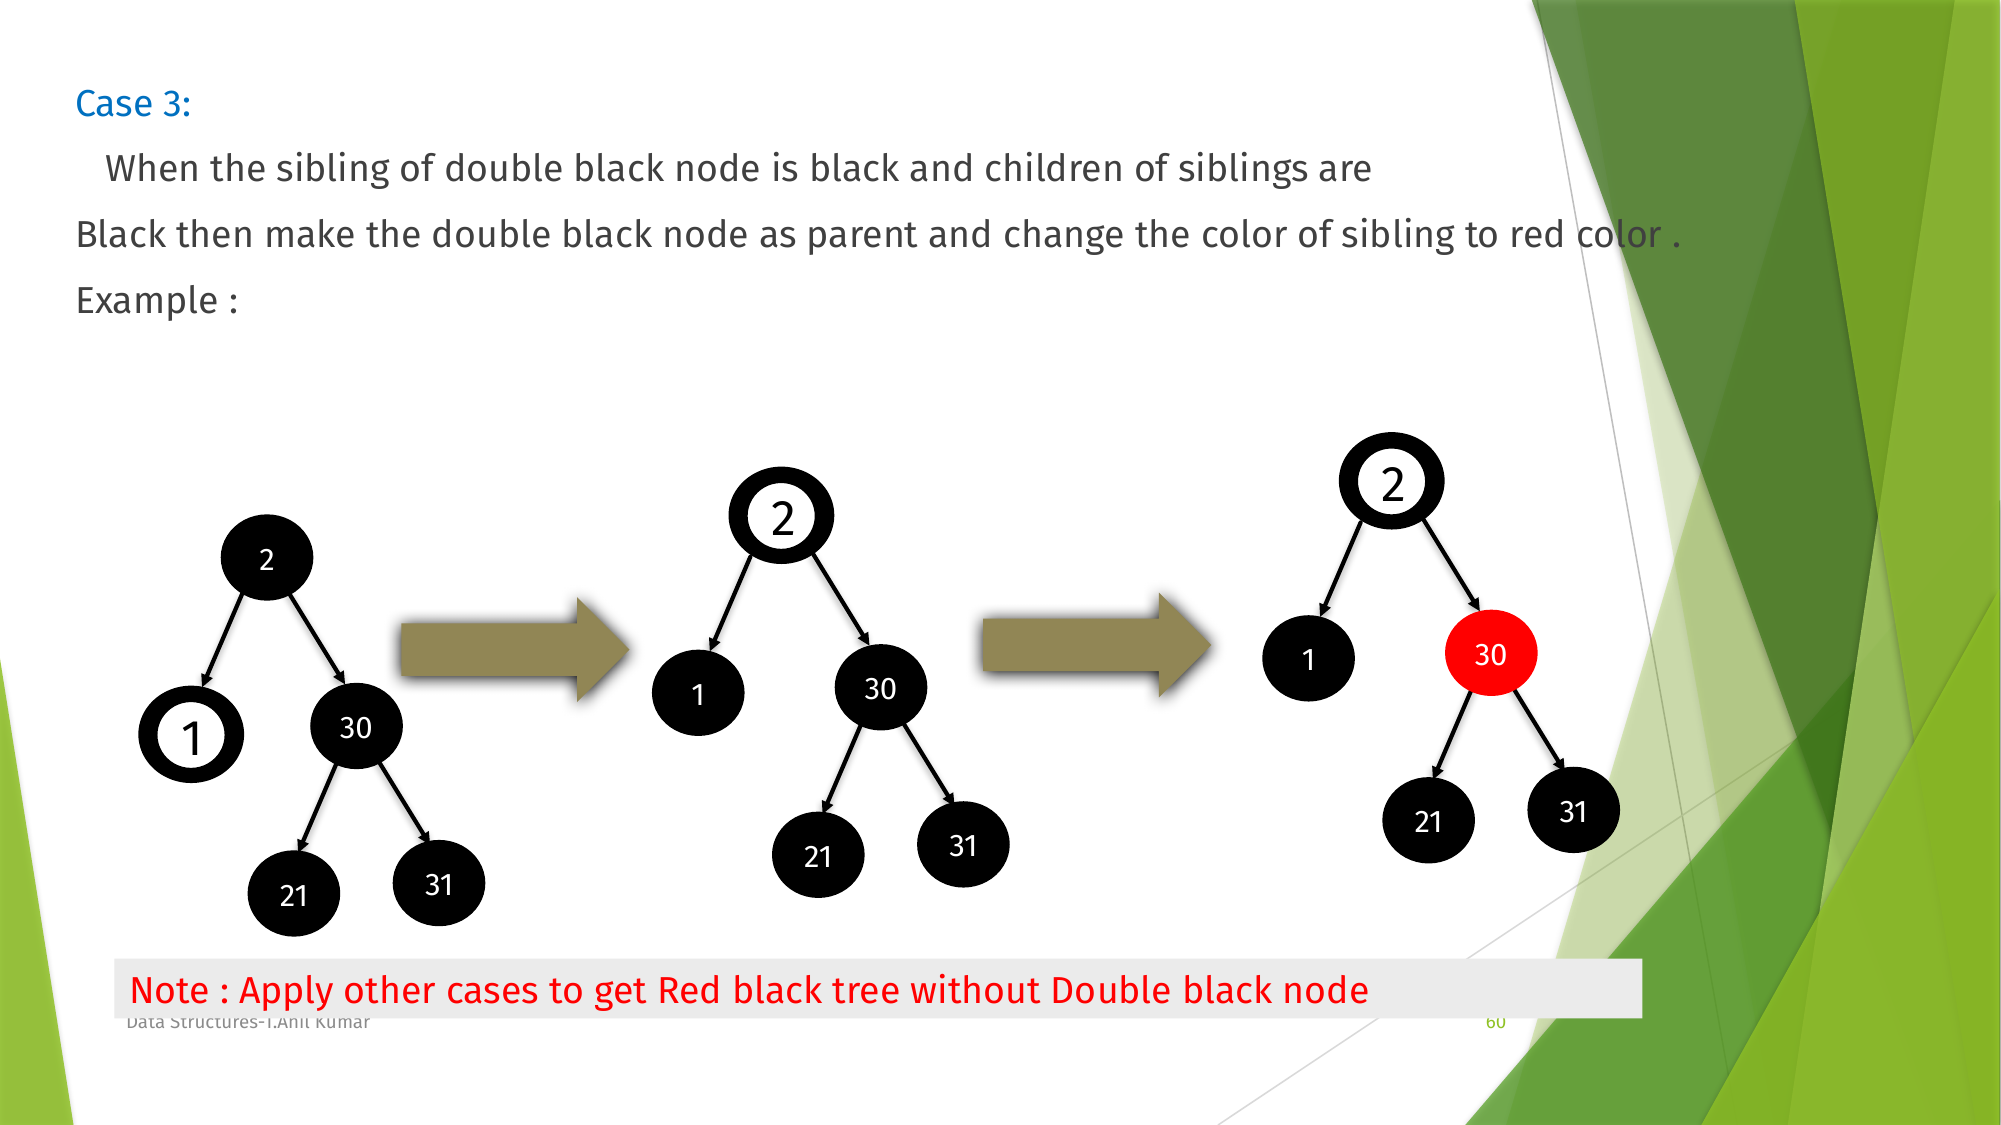

Case 3:
   When the sibling of double black node is black and children of siblings are
Black then make the double black node as parent and change the color of sibling to red color .
Example :

2

2
2

30
1
30
1
30

1
31
21
31
21
31
21
Note : Apply other cases to get Red black tree without Double black node
Data Structures-T.Anil Kumar
60